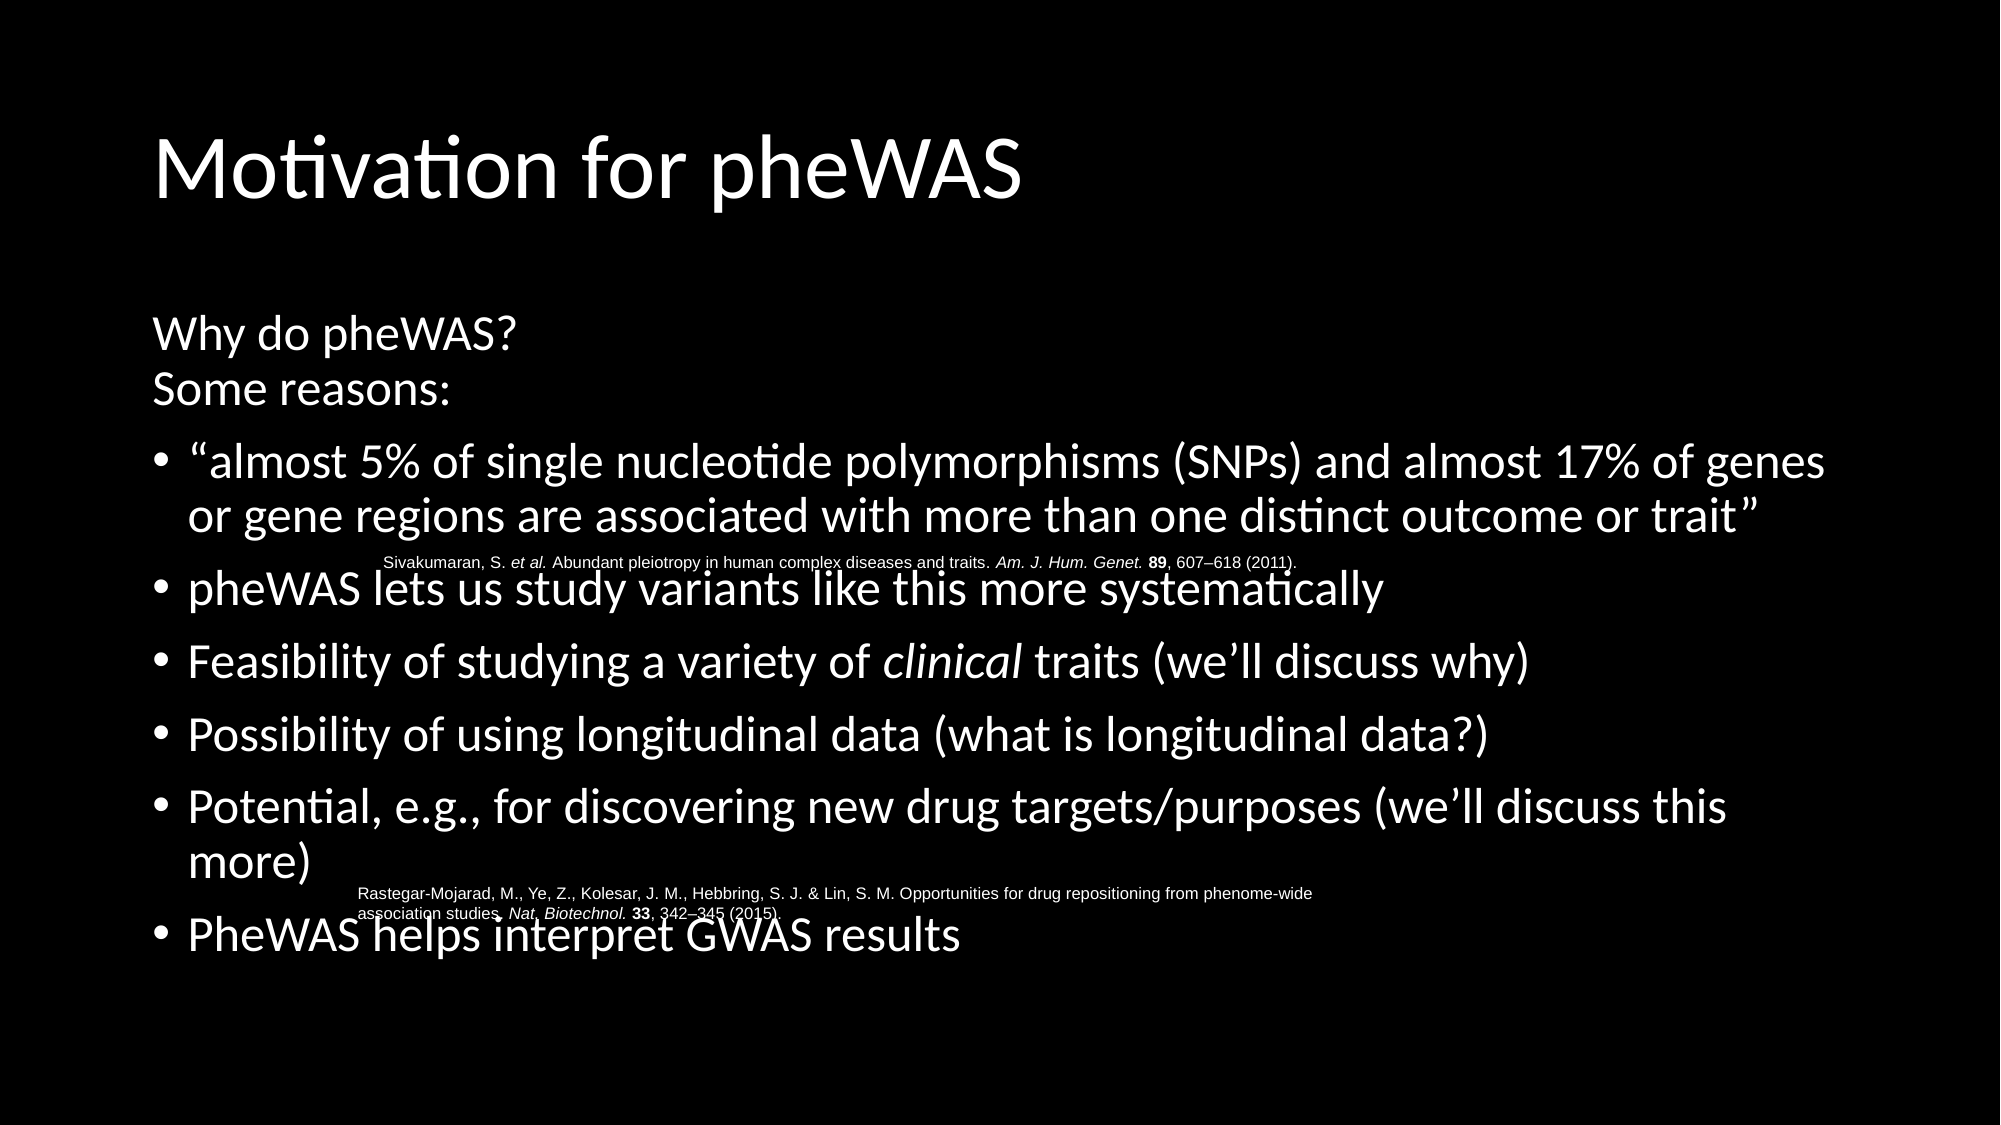

# Motivation for pheWAS
Why do pheWAS?
Some reasons:
“almost 5% of single nucleotide polymorphisms (SNPs) and almost 17% of genes or gene regions are associated with more than one distinct outcome or trait”
pheWAS lets us study variants like this more systematically
Feasibility of studying a variety of clinical traits (we’ll discuss why)
Possibility of using longitudinal data (what is longitudinal data?)
Potential, e.g., for discovering new drug targets/purposes (we’ll discuss this more)
PheWAS helps interpret GWAS results
Sivakumaran, S. et al. Abundant pleiotropy in human complex diseases and traits. Am. J. Hum. Genet. 89, 607–618 (2011).
Rastegar-Mojarad, M., Ye, Z., Kolesar, J. M., Hebbring, S. J. & Lin, S. M. Opportunities for drug repositioning from phenome-wide association studies. Nat. Biotechnol. 33, 342–345 (2015).